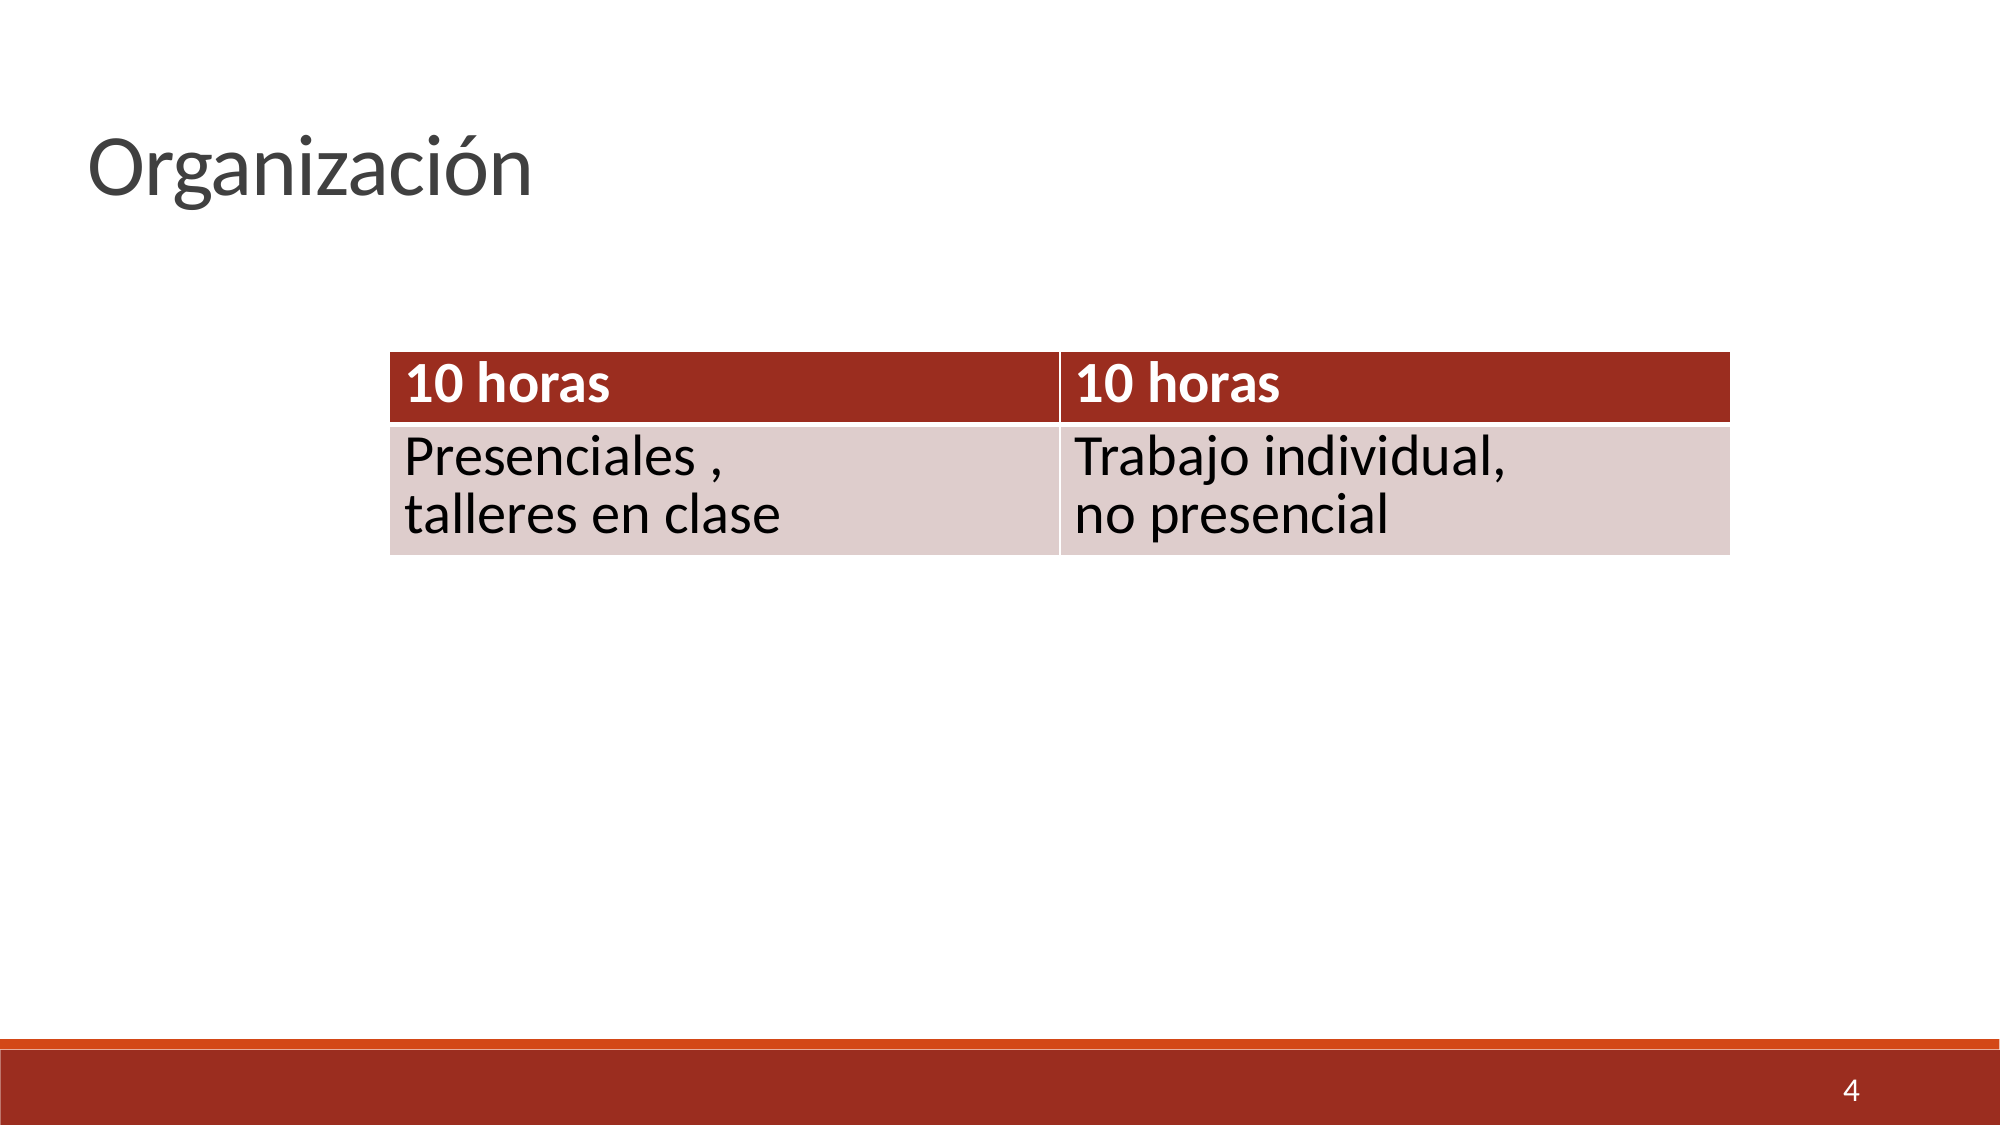

Organización
| 10 horas | 10 horas |
| --- | --- |
| Presenciales , talleres en clase | Trabajo individual, no presencial |
4